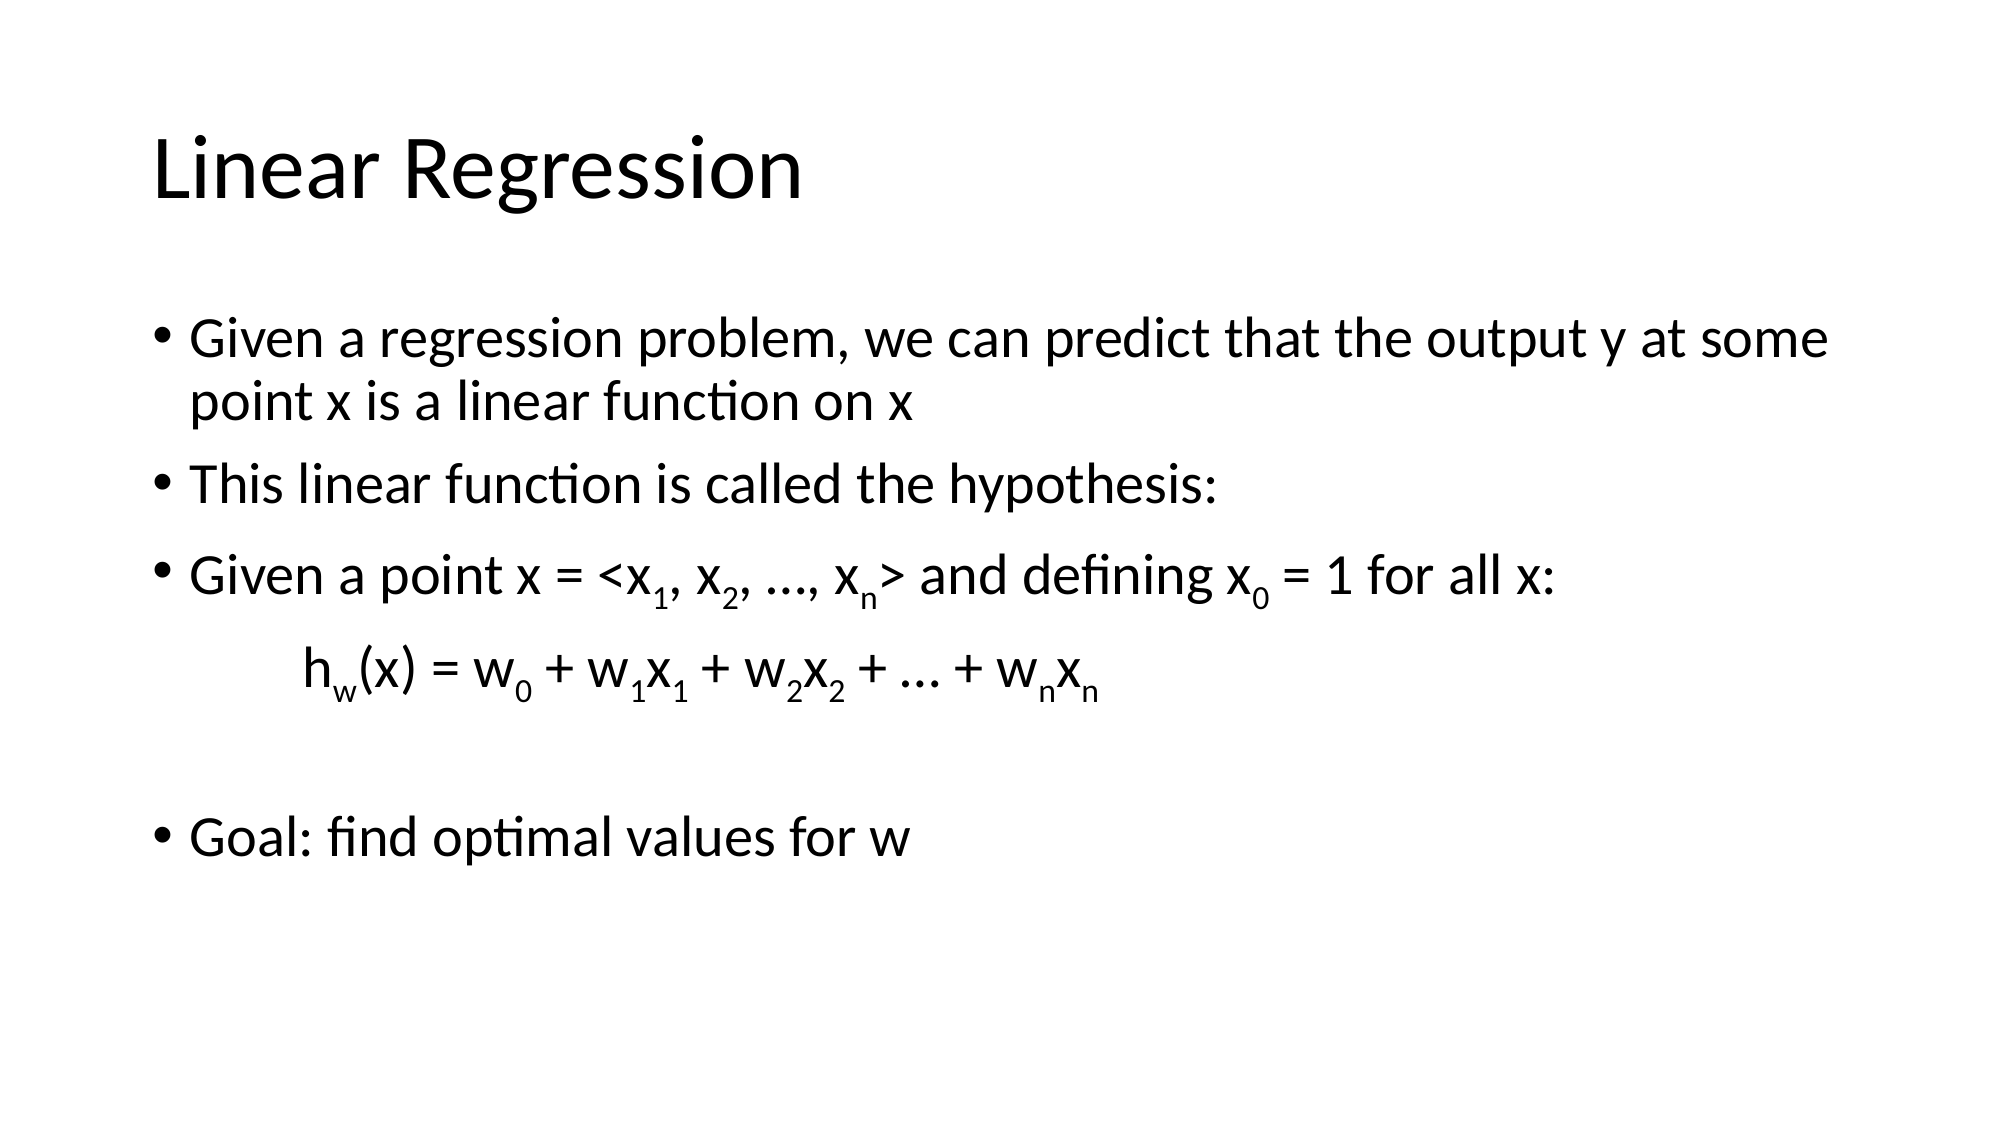

# Linear Regression
Given a regression problem, we can predict that the output y at some point x is a linear function on x
This linear function is called the hypothesis:
Given a point x = <x1, x2, …, xn> and defining x0 = 1 for all x:
	hw(x) = w0 + w1x1 + w2x2 + … + wnxn

Goal: find optimal values for w